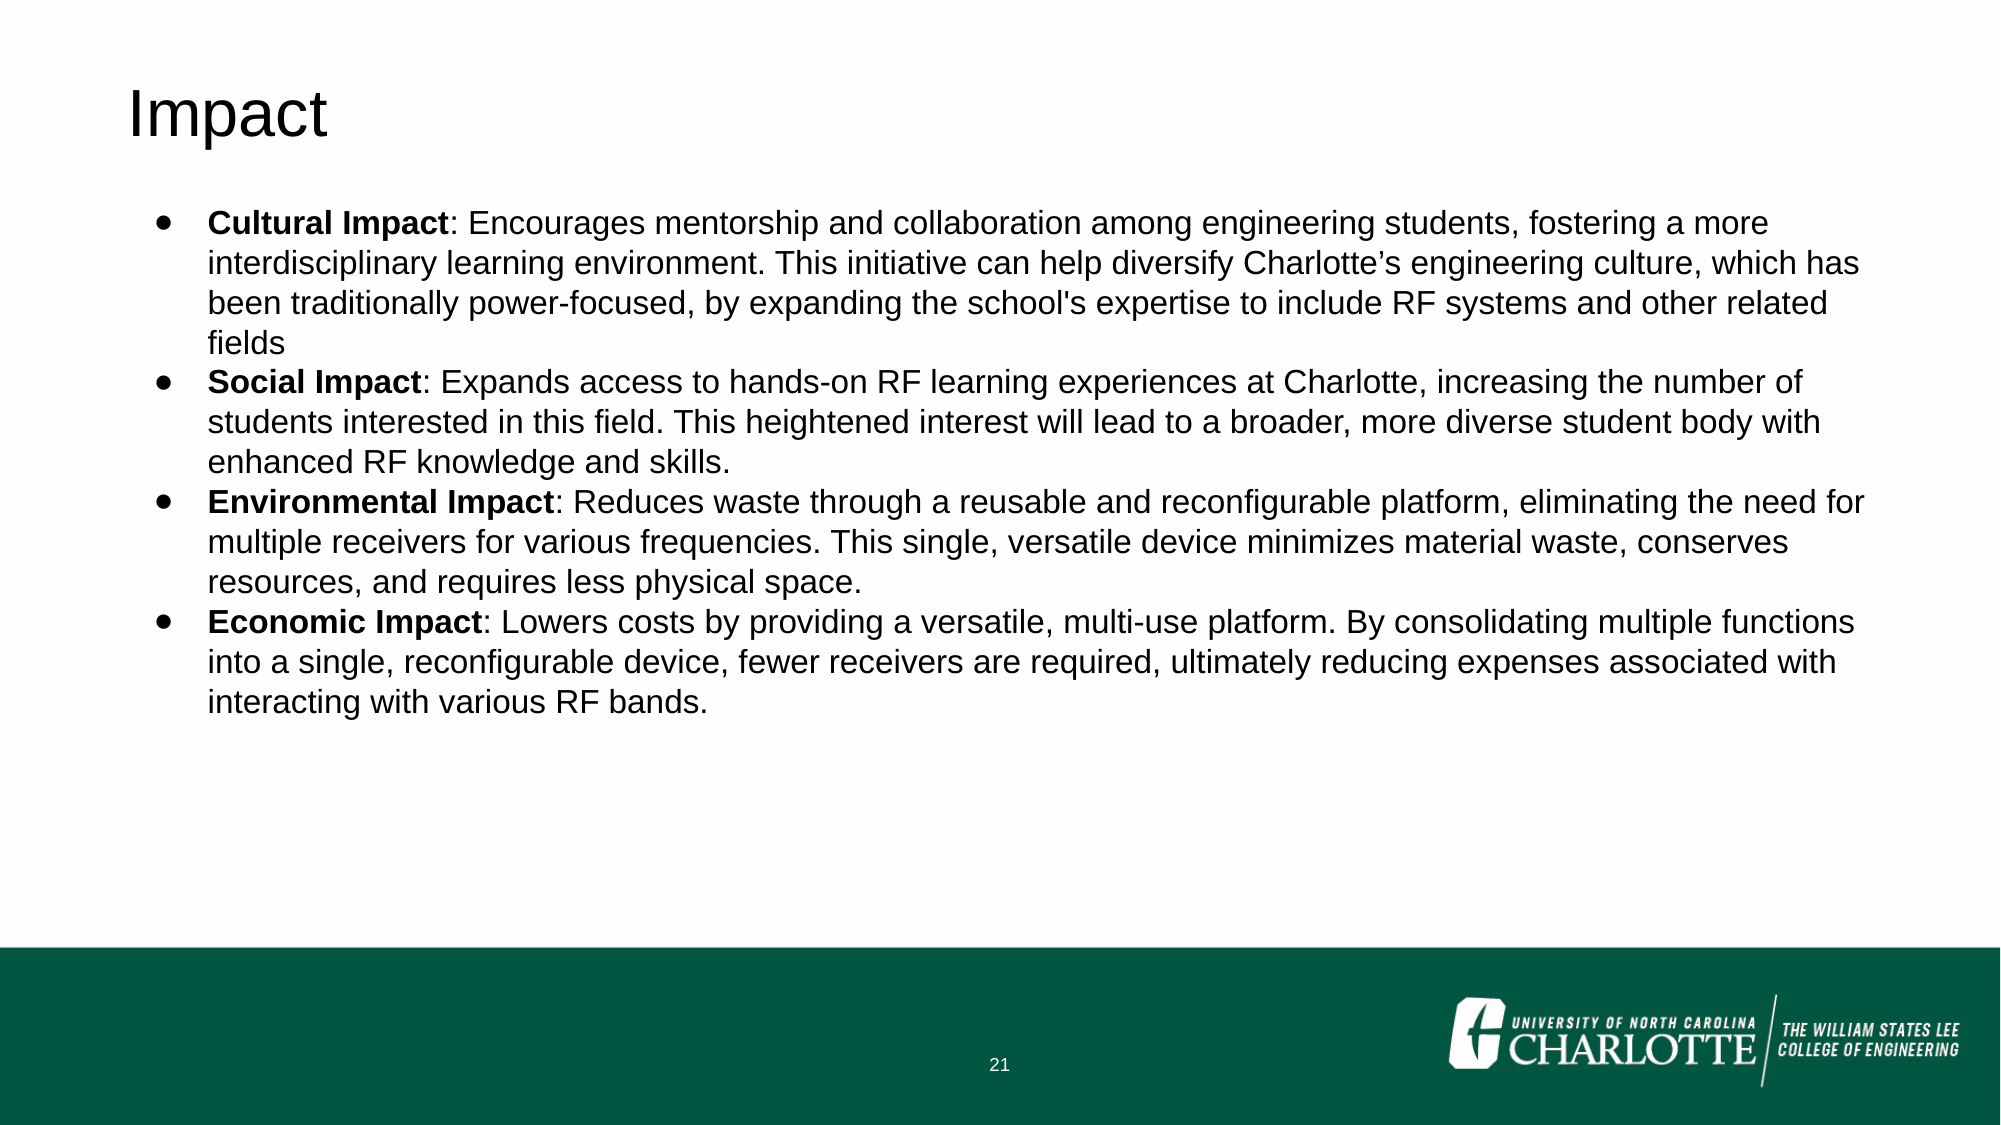

Impact
Cultural Impact: Encourages mentorship and collaboration among engineering students, fostering a more interdisciplinary learning environment. This initiative can help diversify Charlotte’s engineering culture, which has been traditionally power-focused, by expanding the school's expertise to include RF systems and other related fields
Social Impact: Expands access to hands-on RF learning experiences at Charlotte, increasing the number of students interested in this field. This heightened interest will lead to a broader, more diverse student body with enhanced RF knowledge and skills.
Environmental Impact: Reduces waste through a reusable and reconfigurable platform, eliminating the need for multiple receivers for various frequencies. This single, versatile device minimizes material waste, conserves resources, and requires less physical space.
Economic Impact: Lowers costs by providing a versatile, multi-use platform. By consolidating multiple functions into a single, reconfigurable device, fewer receivers are required, ultimately reducing expenses associated with interacting with various RF bands.
21